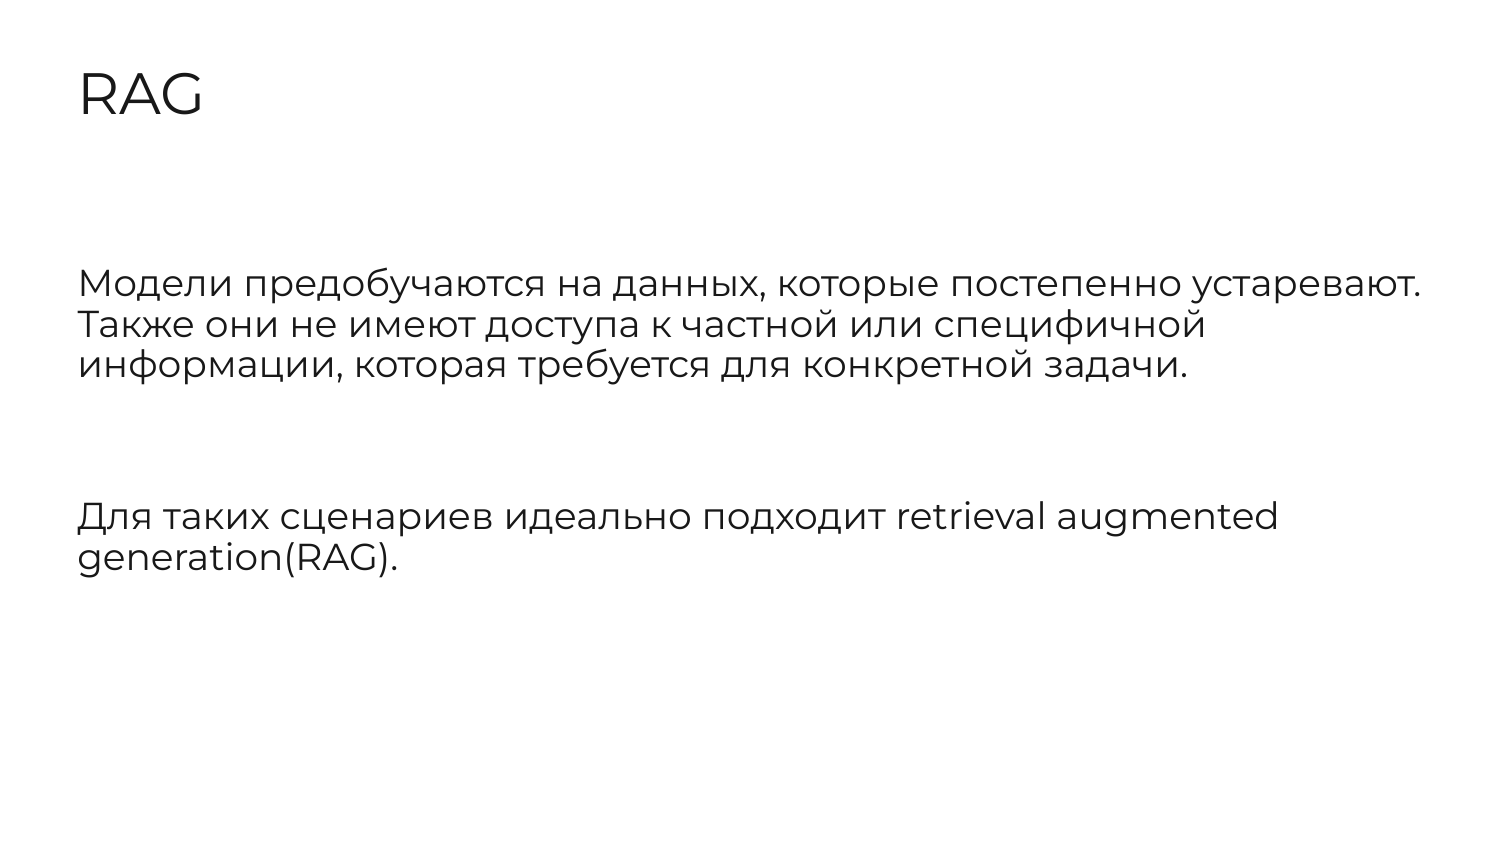

# RAG

Модели предобучаются на данных, которые постепенно устаревают. Также они не имеют доступа к частной или специфичной информации, которая требуется для конкретной задачи.

Для таких сценариев идеально подходит retrieval augmented generation(RAG).